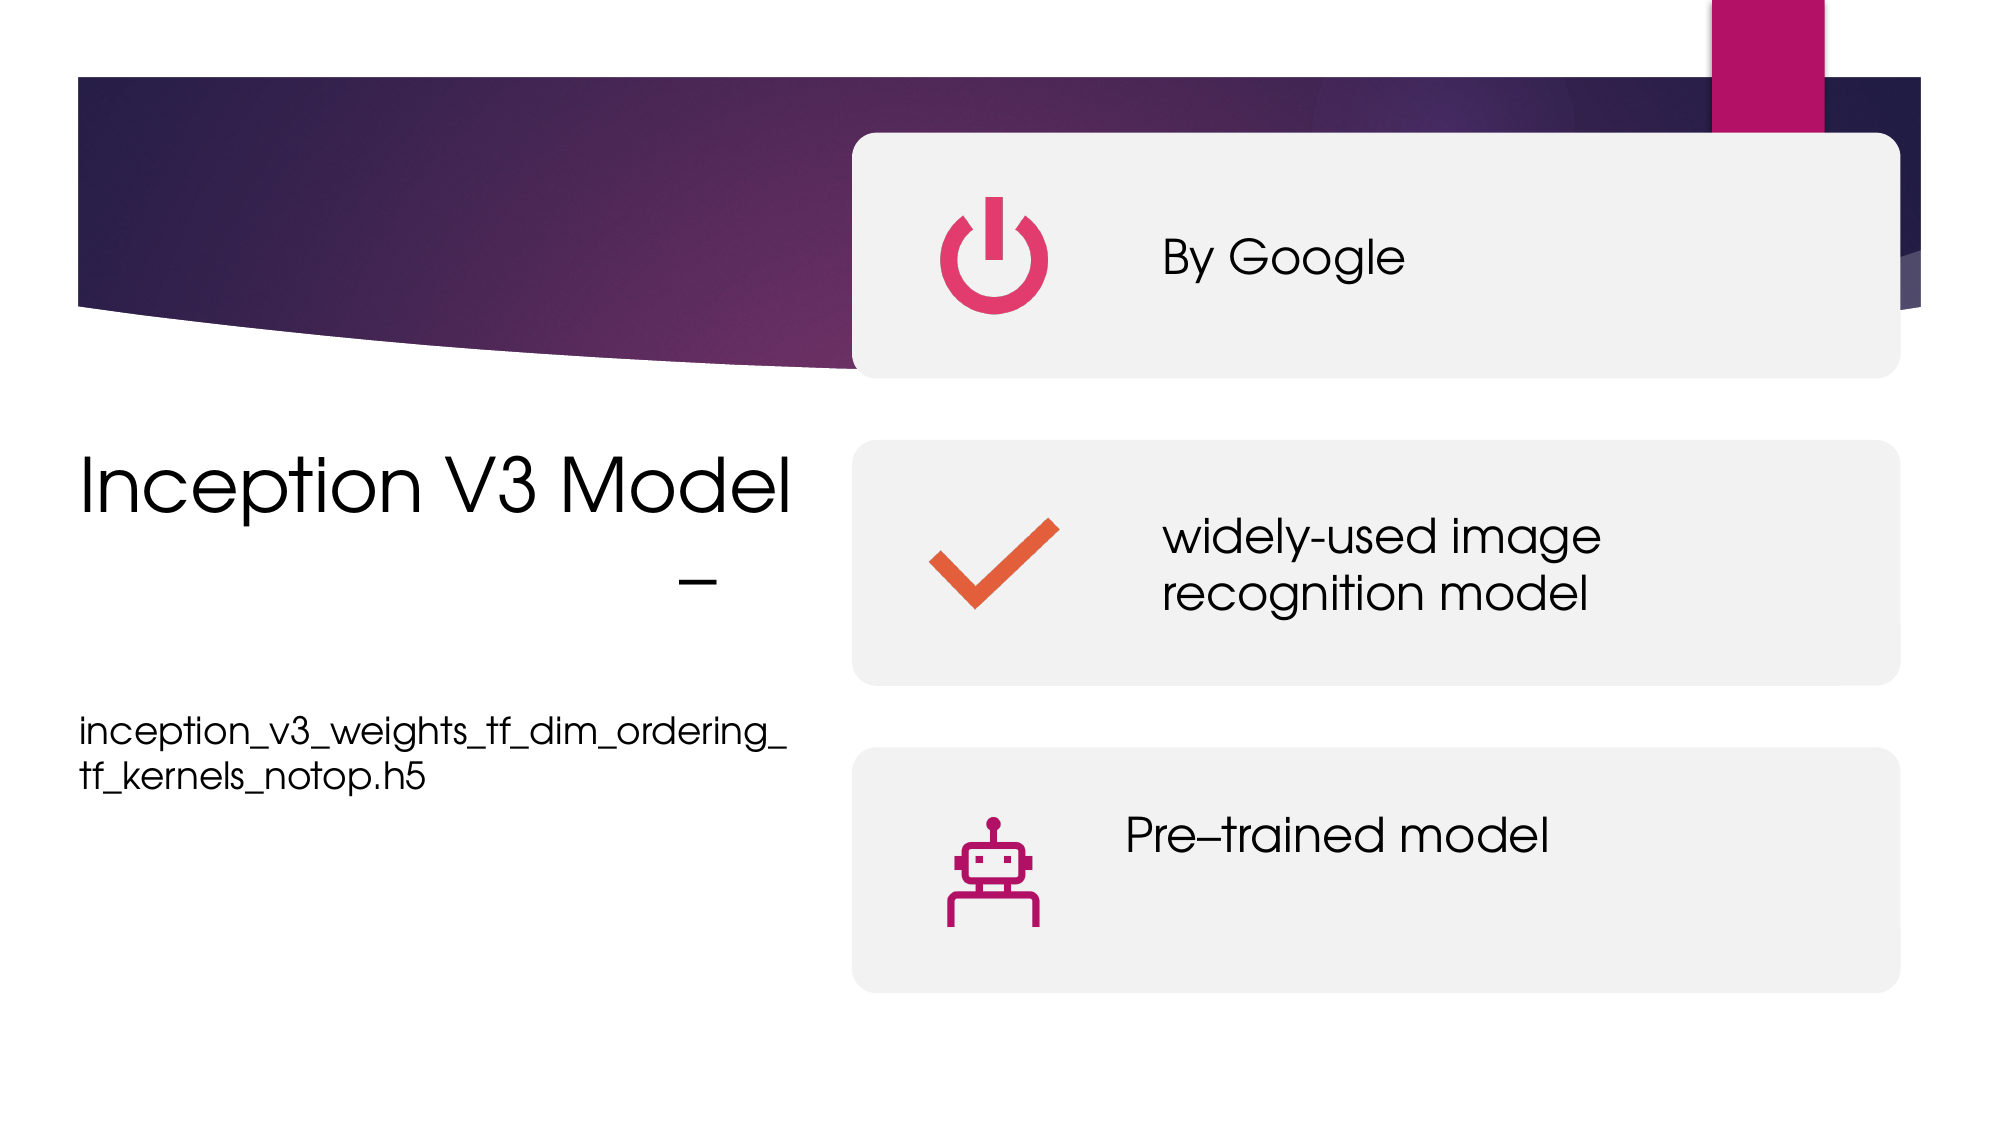

By Google
widely-used image recognition model
    Pre–trained model

# Inception V3 Model 				– inception_v3_weights_tf_dim_ordering_tf_kernels_notop.h5